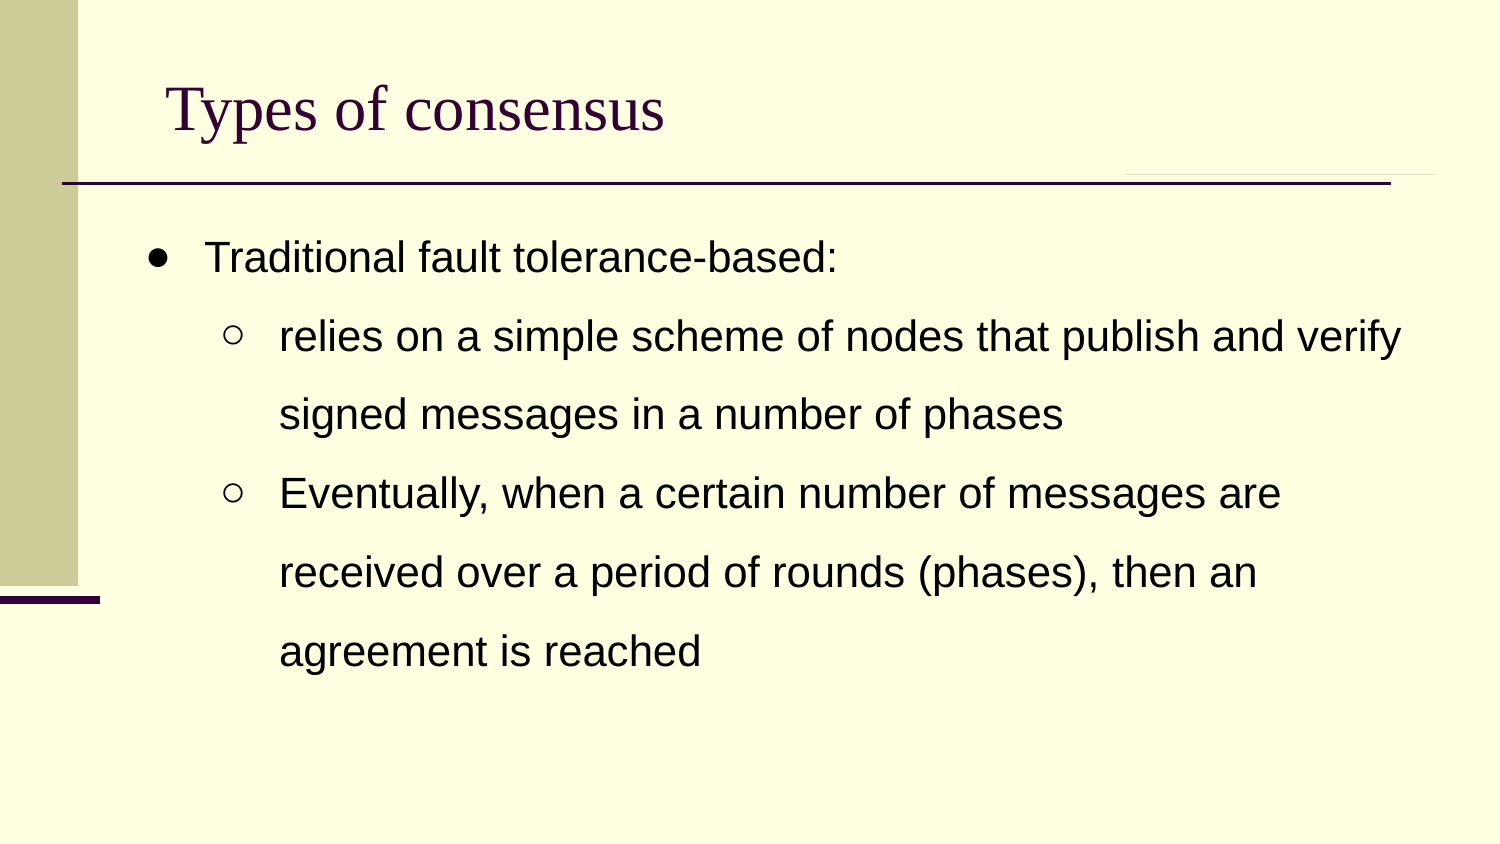

# Types of consensus
Traditional fault tolerance-based:
relies on a simple scheme of nodes that publish and verify signed messages in a number of phases
Eventually, when a certain number of messages are received over a period of rounds (phases), then an agreement is reached